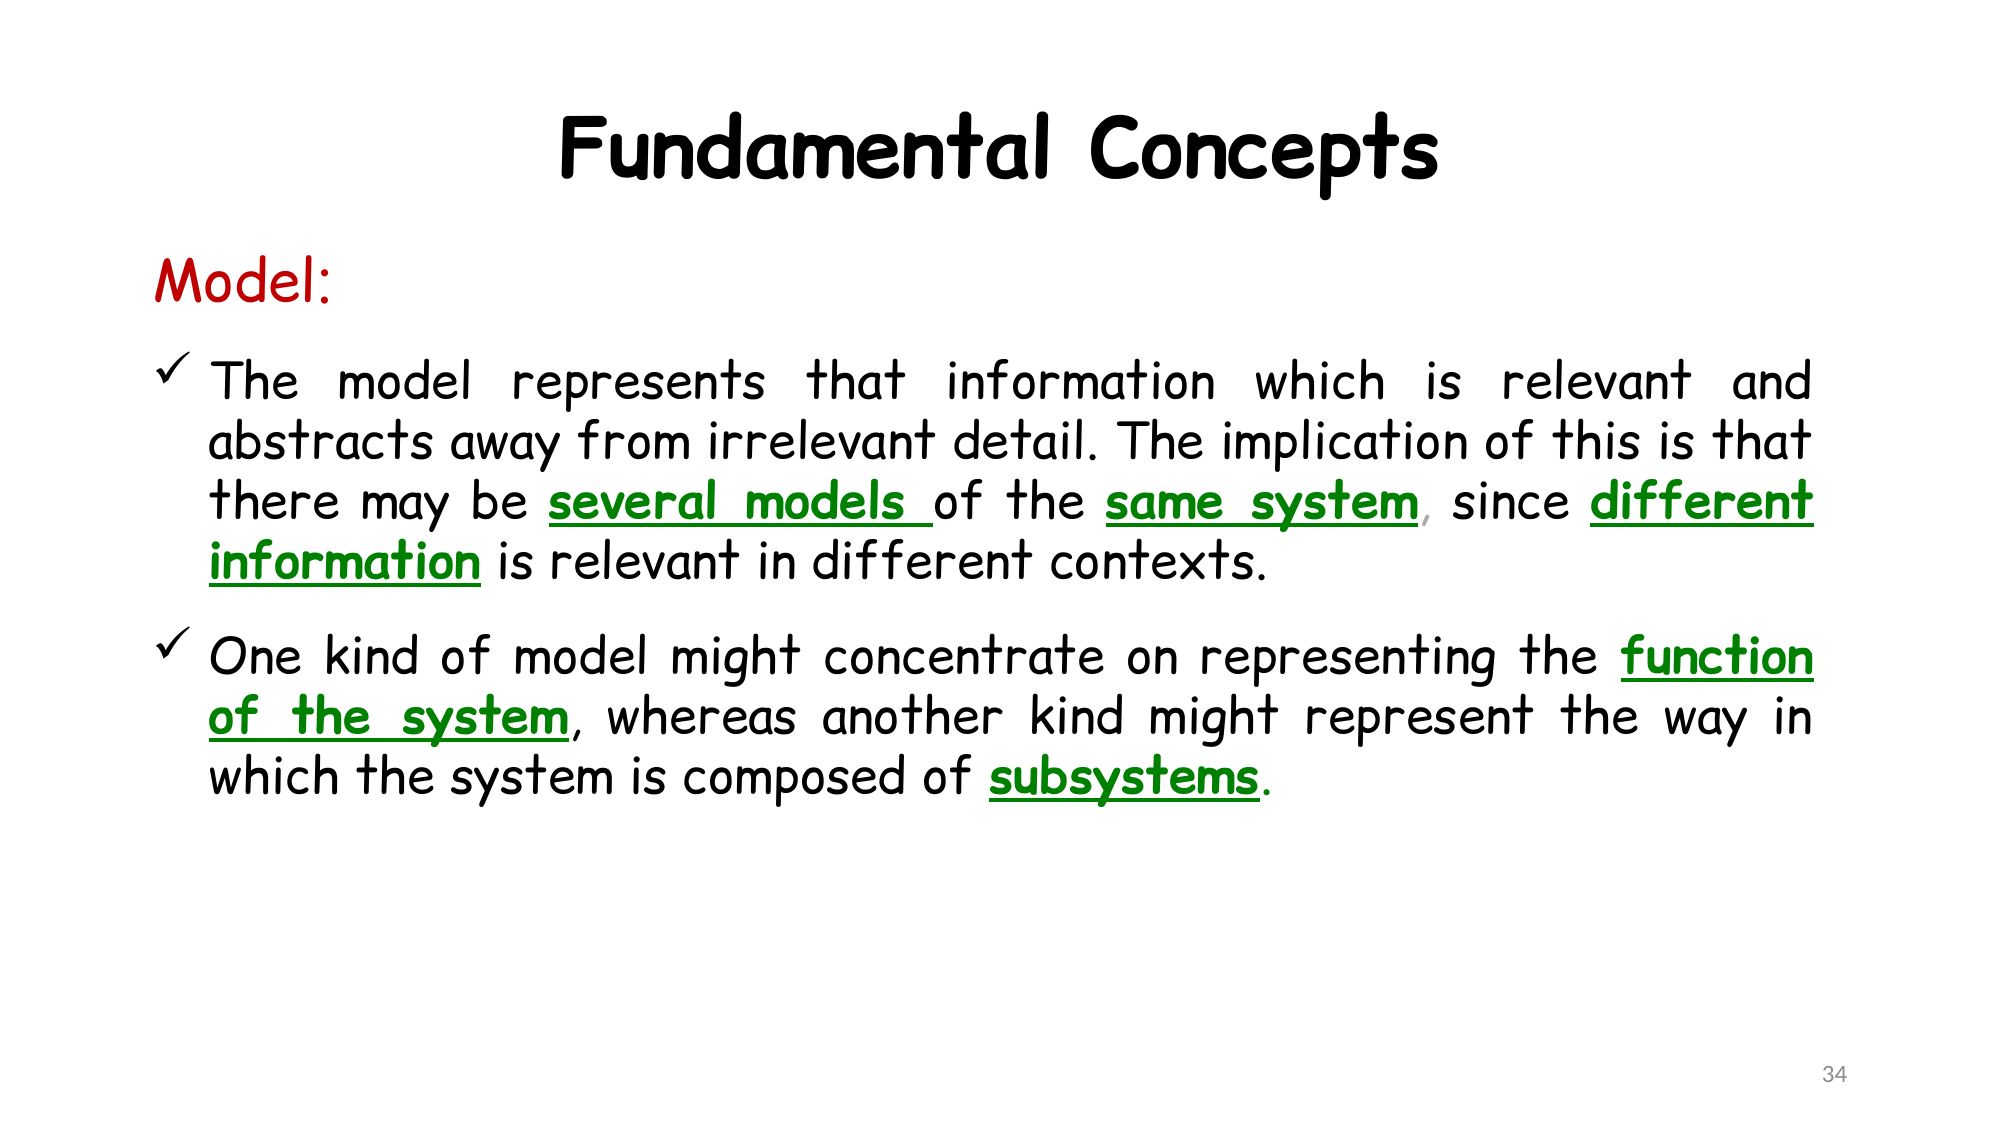

# Fundamental Concepts
Model:

The model represents that information which is relevant and abstracts away from irrelevant detail. The implication of this is that there may be several models of the same system, since different information is relevant in different contexts.

One kind of model might concentrate on representing the function of the system, whereas another kind might represent the way in which the system is composed of subsystems.

34